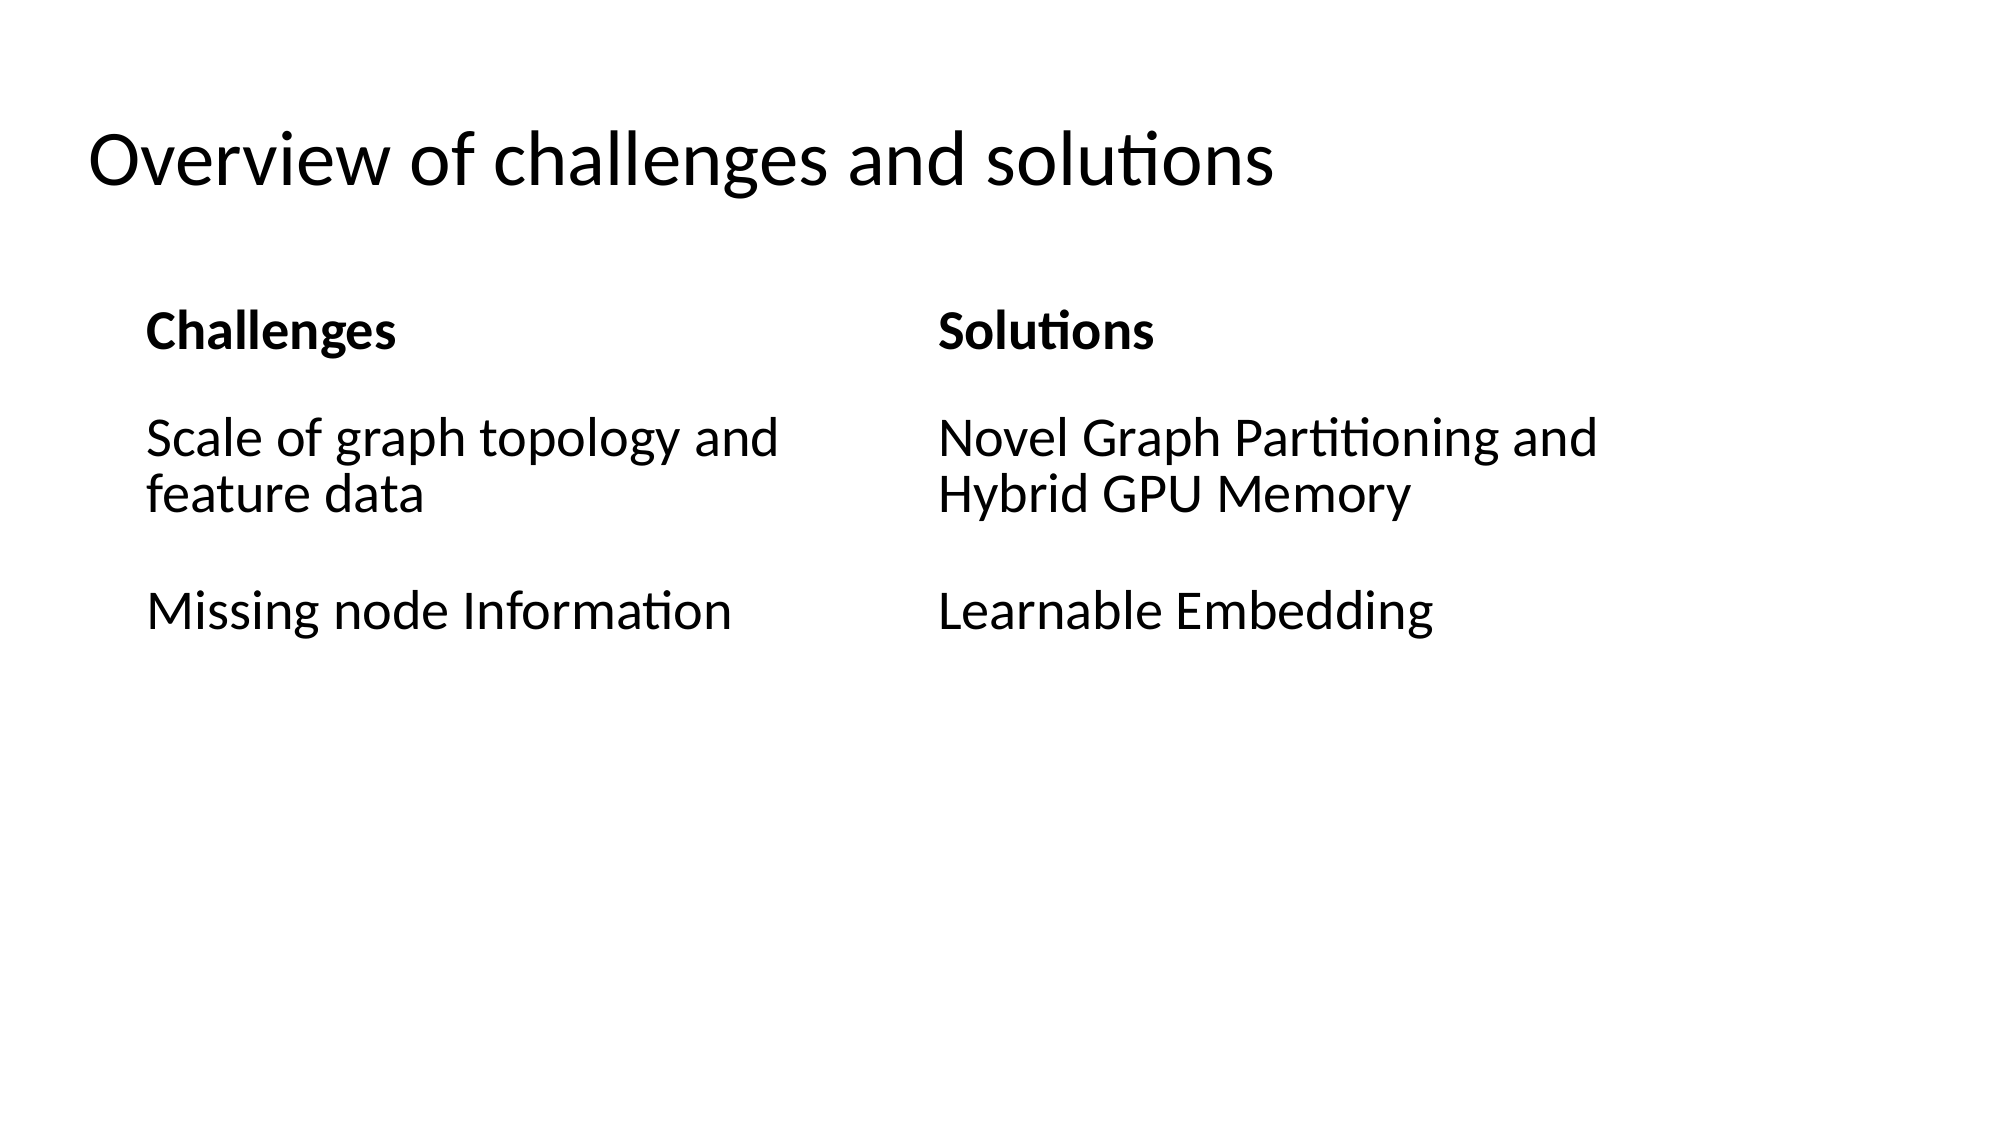

# Overview of challenges and solutions
| Challenges | Solutions |
| --- | --- |
| Scale of graph topology and feature data | Novel Graph Partitioning and Hybrid GPU Memory |
| Missing node Information | Learnable Embedding |